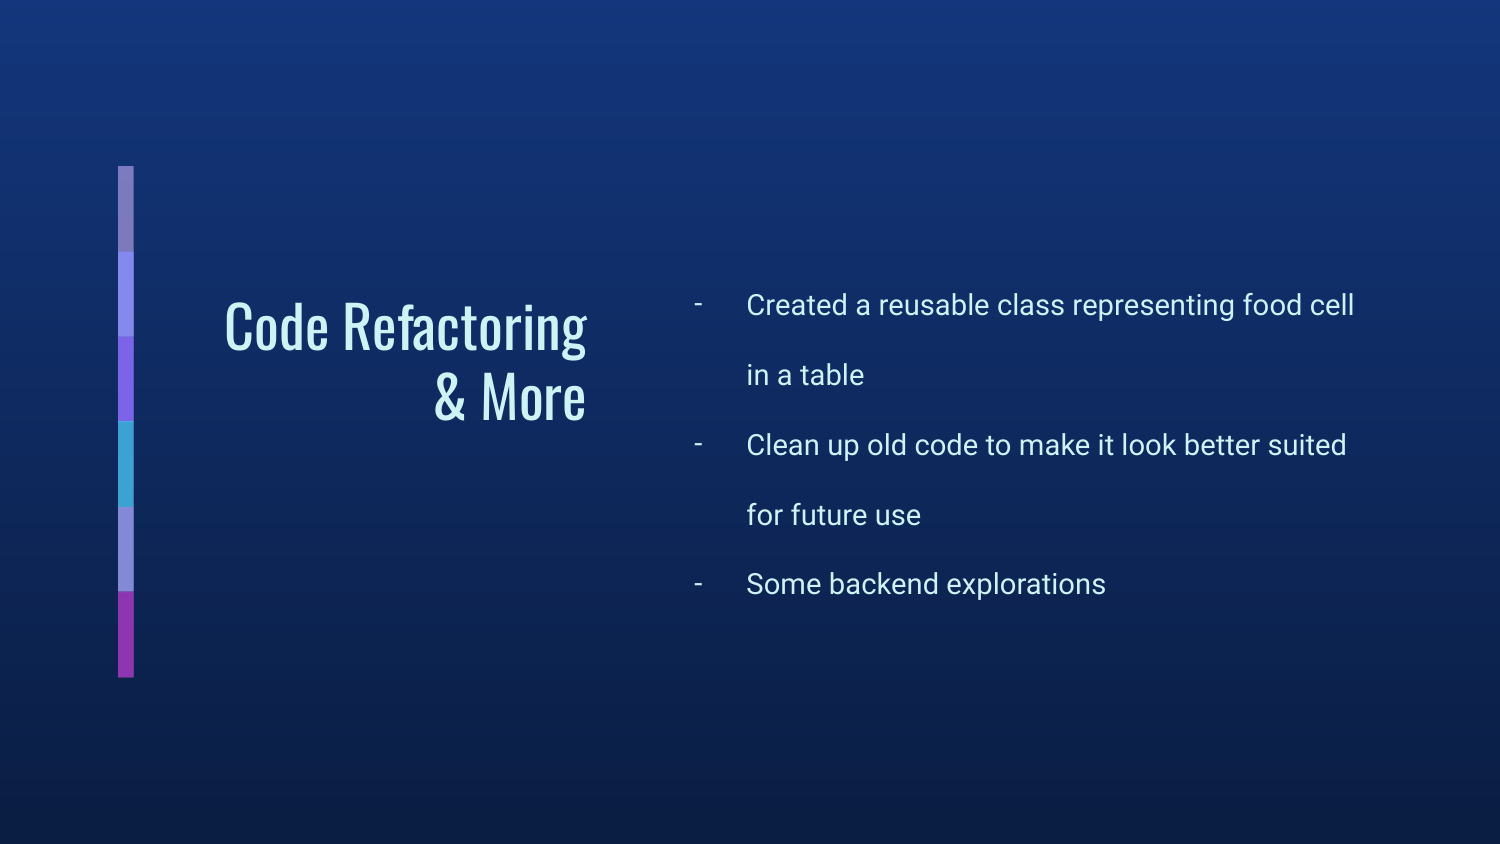

Created a reusable class representing food cell in a table
Clean up old code to make it look better suited for future use
Some backend explorations
# Code Refactoring & More